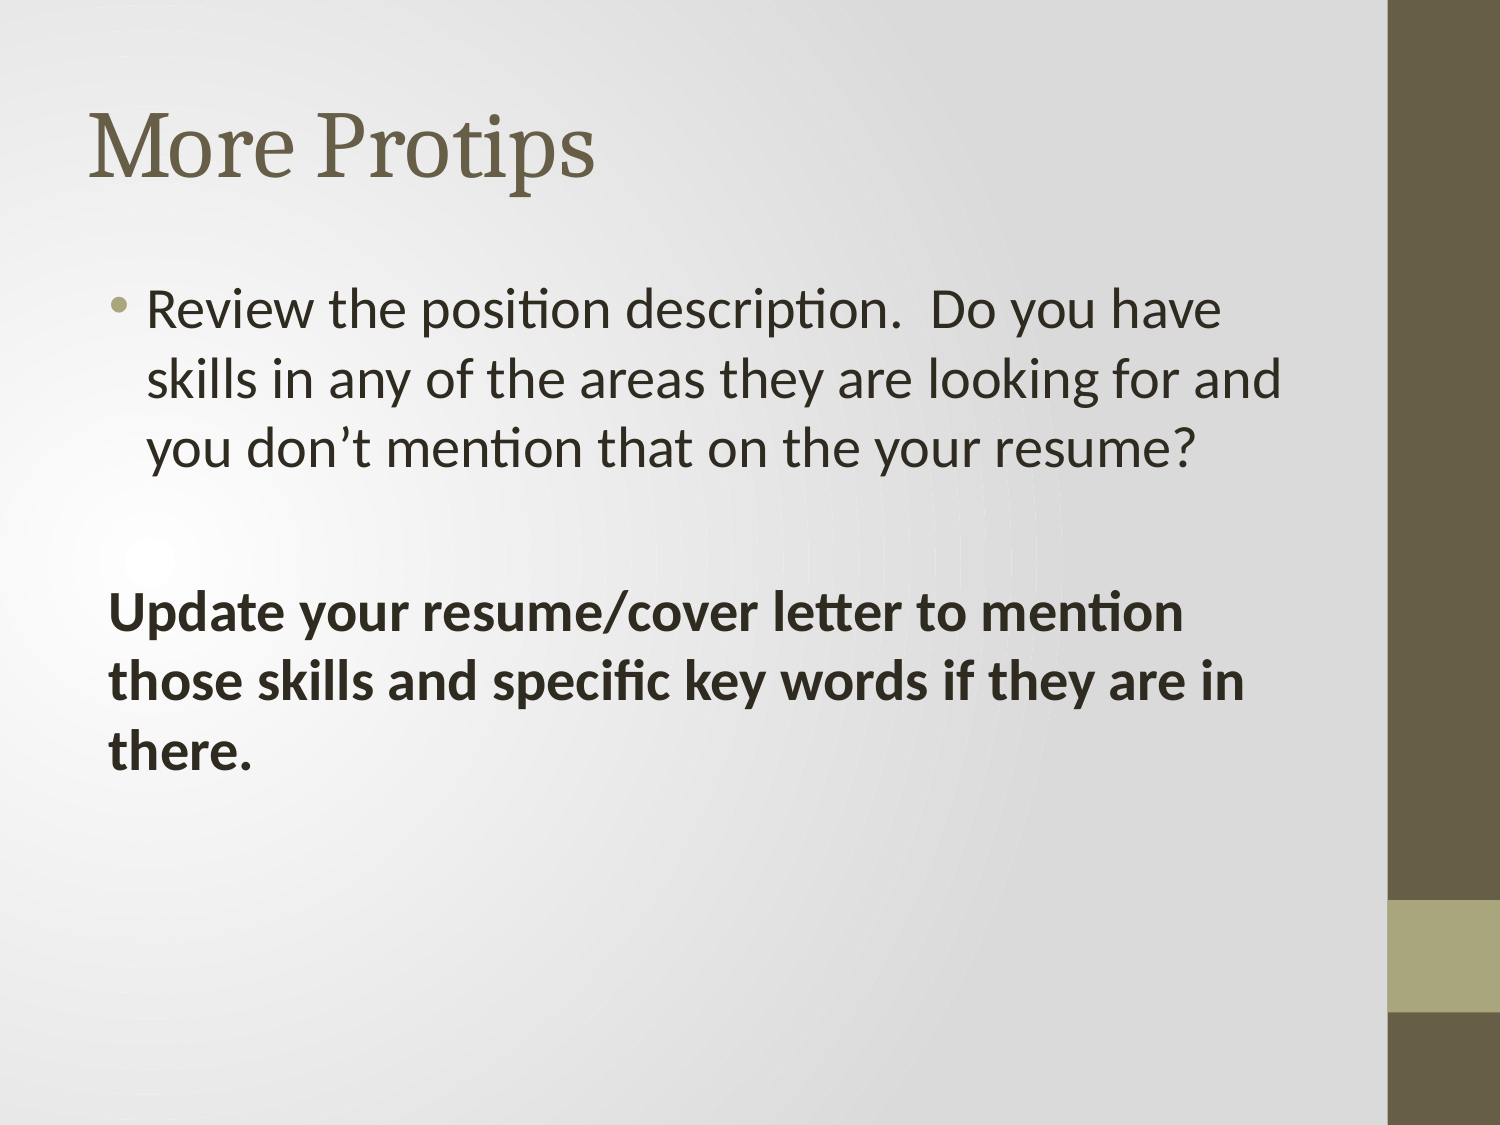

# More Protips
Review the position description.  Do you have skills in any of the areas they are looking for and you don’t mention that on the your resume?

Update your resume/cover letter to mention those skills and specific key words if they are in there.